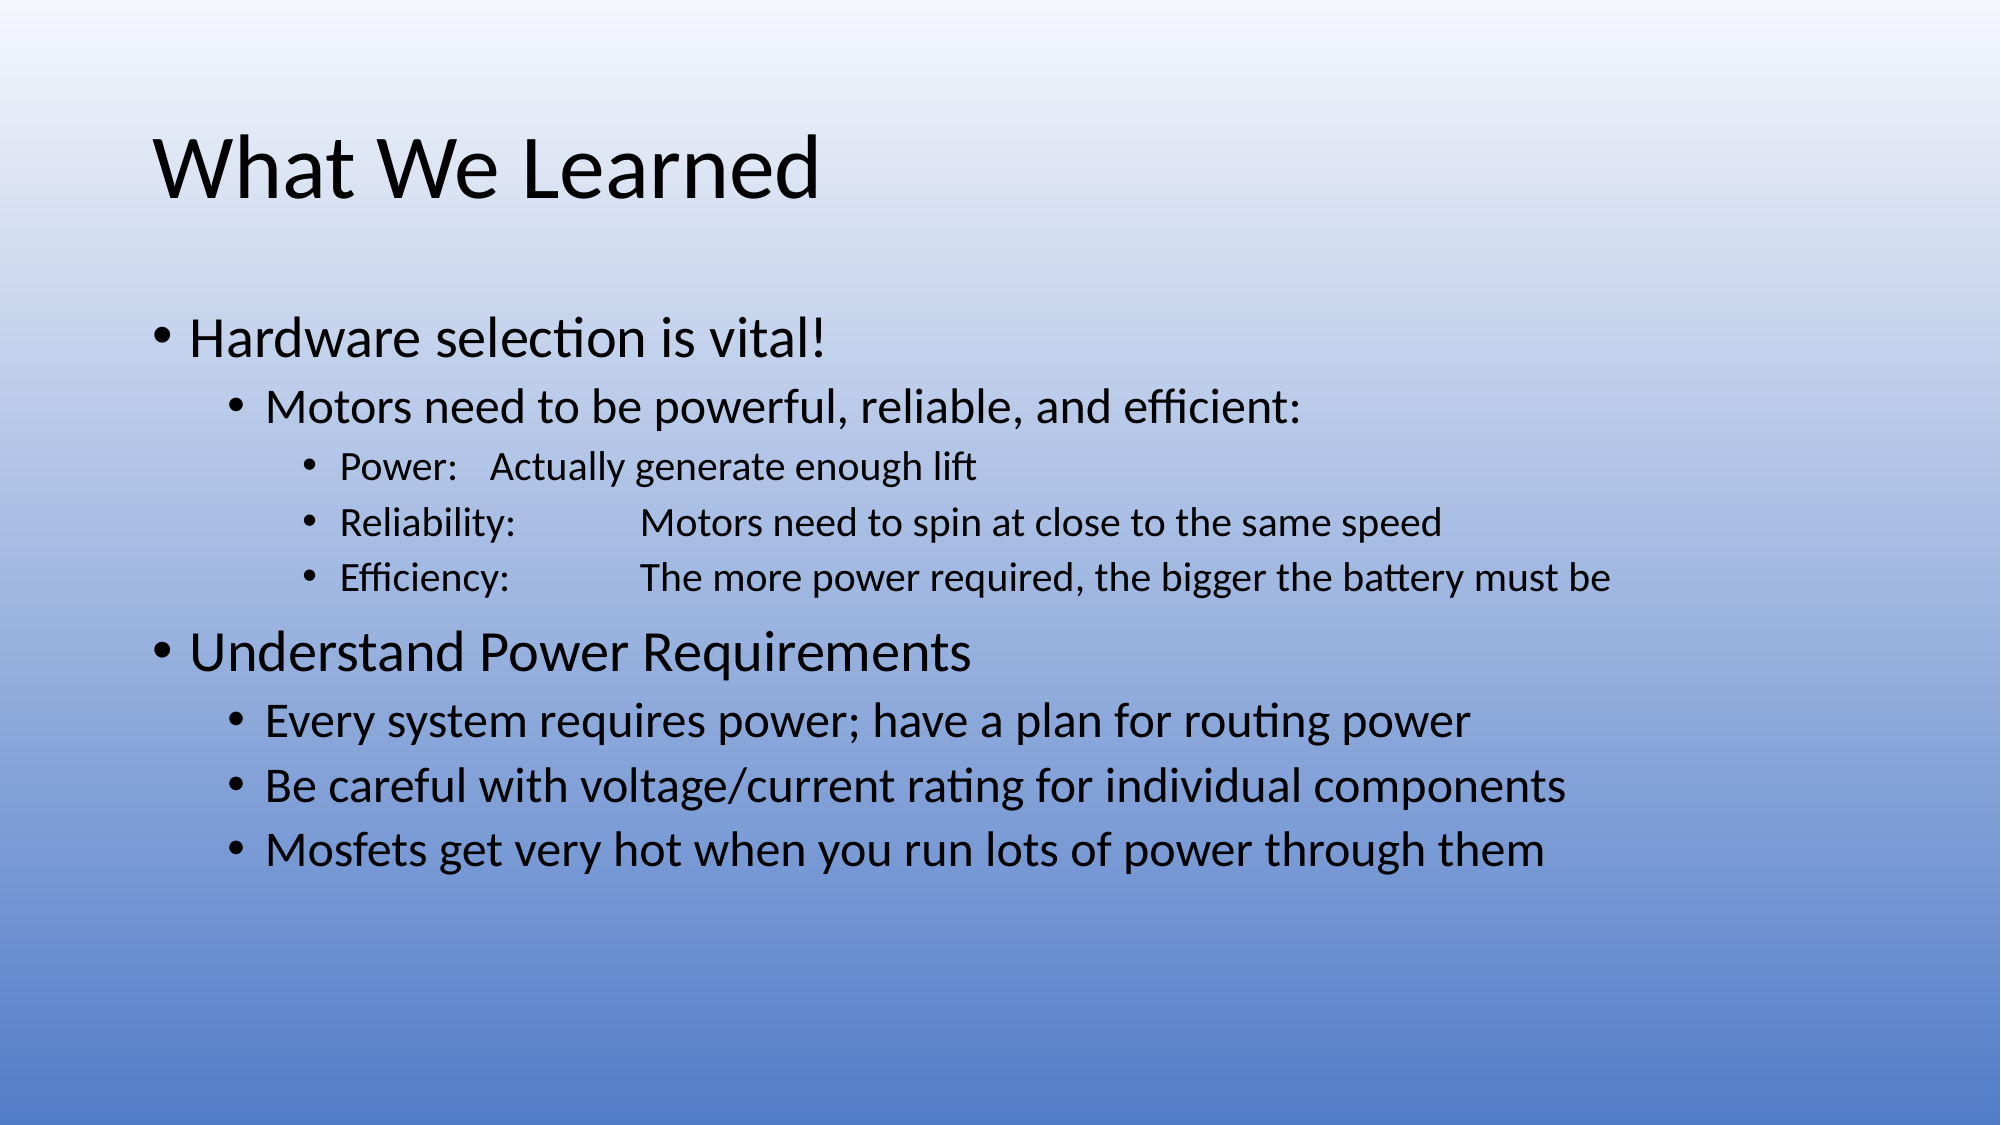

# What We Learned
Hardware selection is vital!
Motors need to be powerful, reliable, and efficient:
Power: 	Actually generate enough lift
Reliability: 	Motors need to spin at close to the same speed
Efficiency:	The more power required, the bigger the battery must be
Understand Power Requirements
Every system requires power; have a plan for routing power
Be careful with voltage/current rating for individual components
Mosfets get very hot when you run lots of power through them